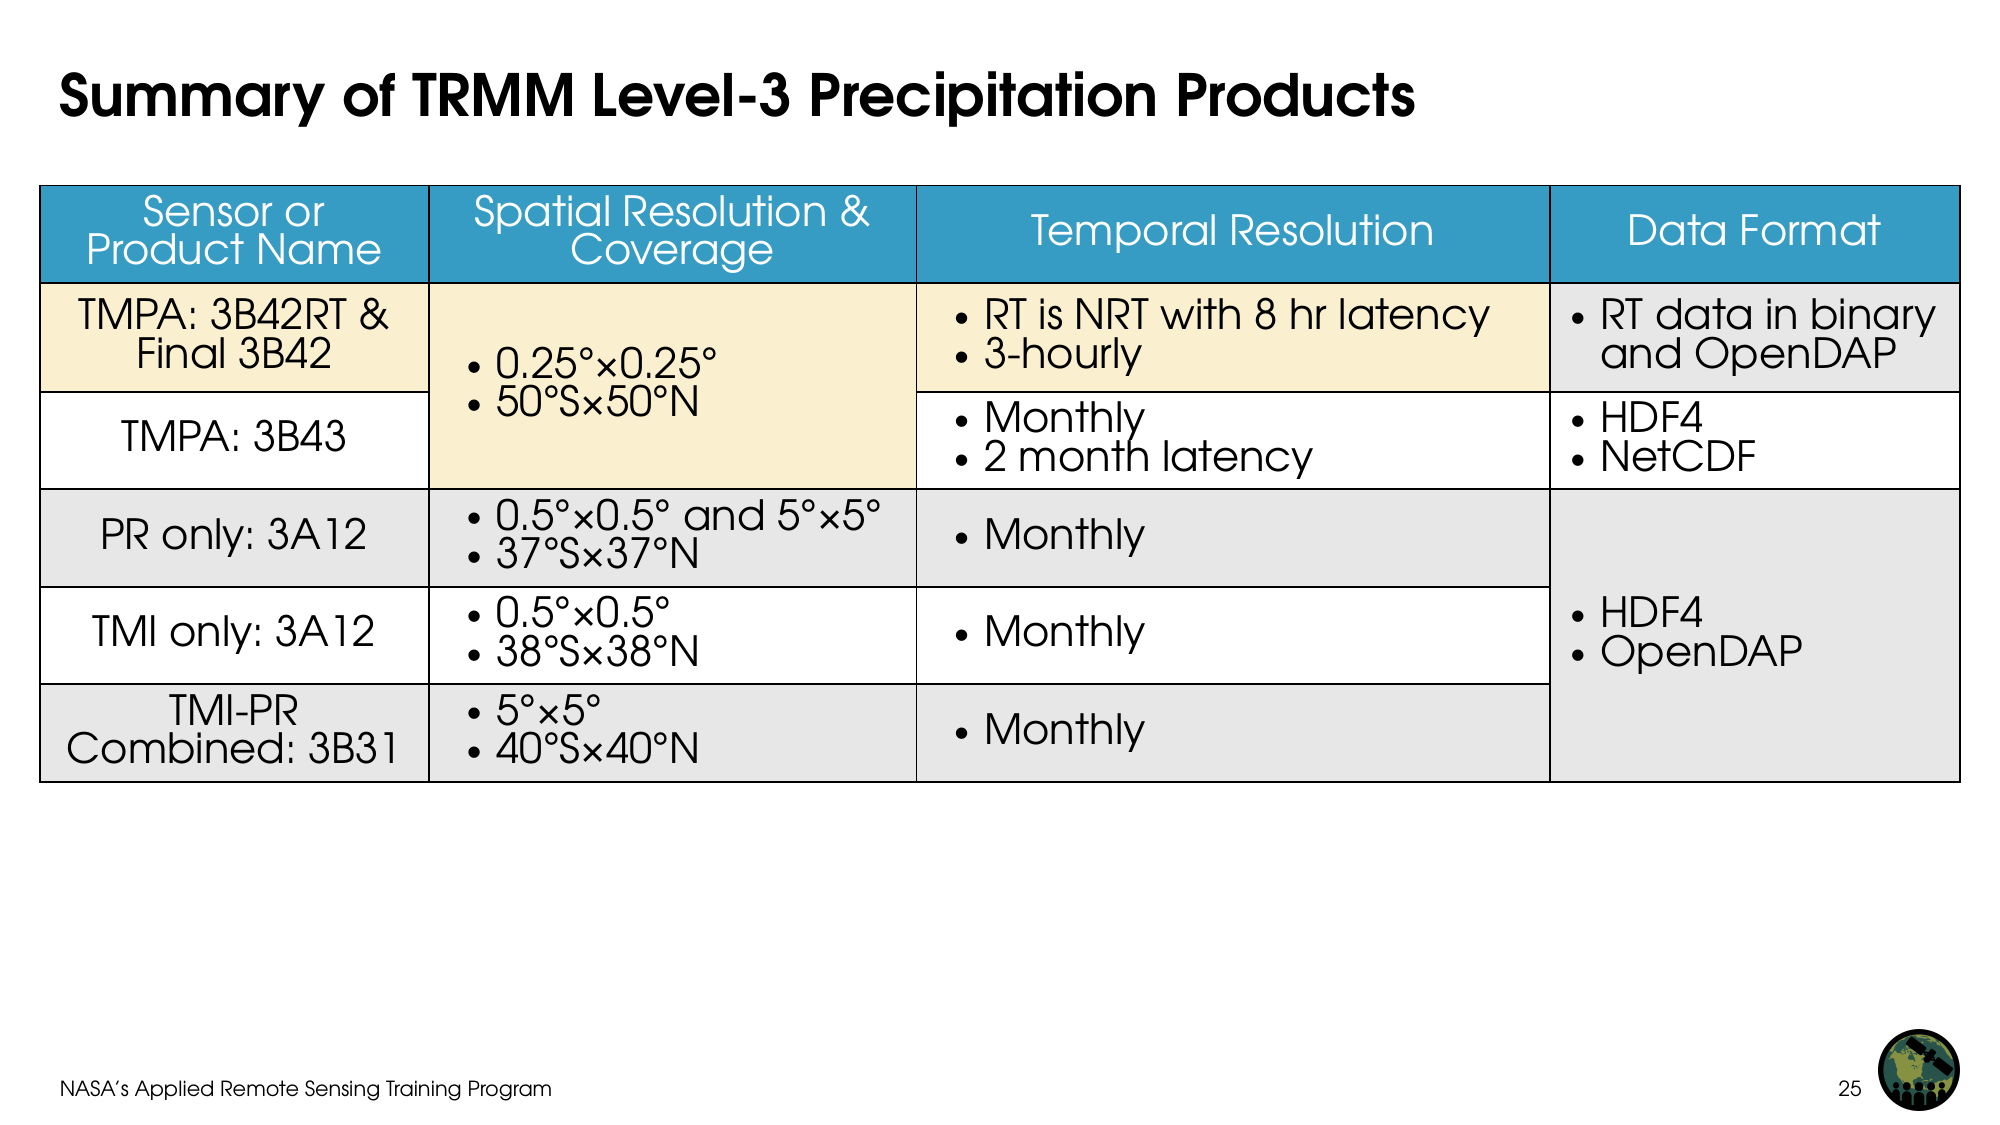

# Summary of TRMM Level-3 Precipitation Products
| Sensor or Product Name | Spatial Resolution & Coverage | Temporal Resolution | Data Format |
| --- | --- | --- | --- |
| TMPA: 3B42RT & Final 3B42 | 0.25°×0.25° 50°S×50°N | RT is NRT with 8 hr latency 3-hourly | RT data in binary and OpenDAP |
| TMPA: 3B43 |  | Monthly 2 month latency | HDF4 NetCDF |
| PR only: 3A12 | 0.5°×0.5° and 5°×5° 37°S×37°N | Monthly | HDF4 OpenDAP |
| TMI only: 3A12 | 0.5°×0.5° 38°S×38°N | Monthly |  |
| TMI-PR Combined: 3B31 | 5°×5° 40°S×40°N | Monthly |  |